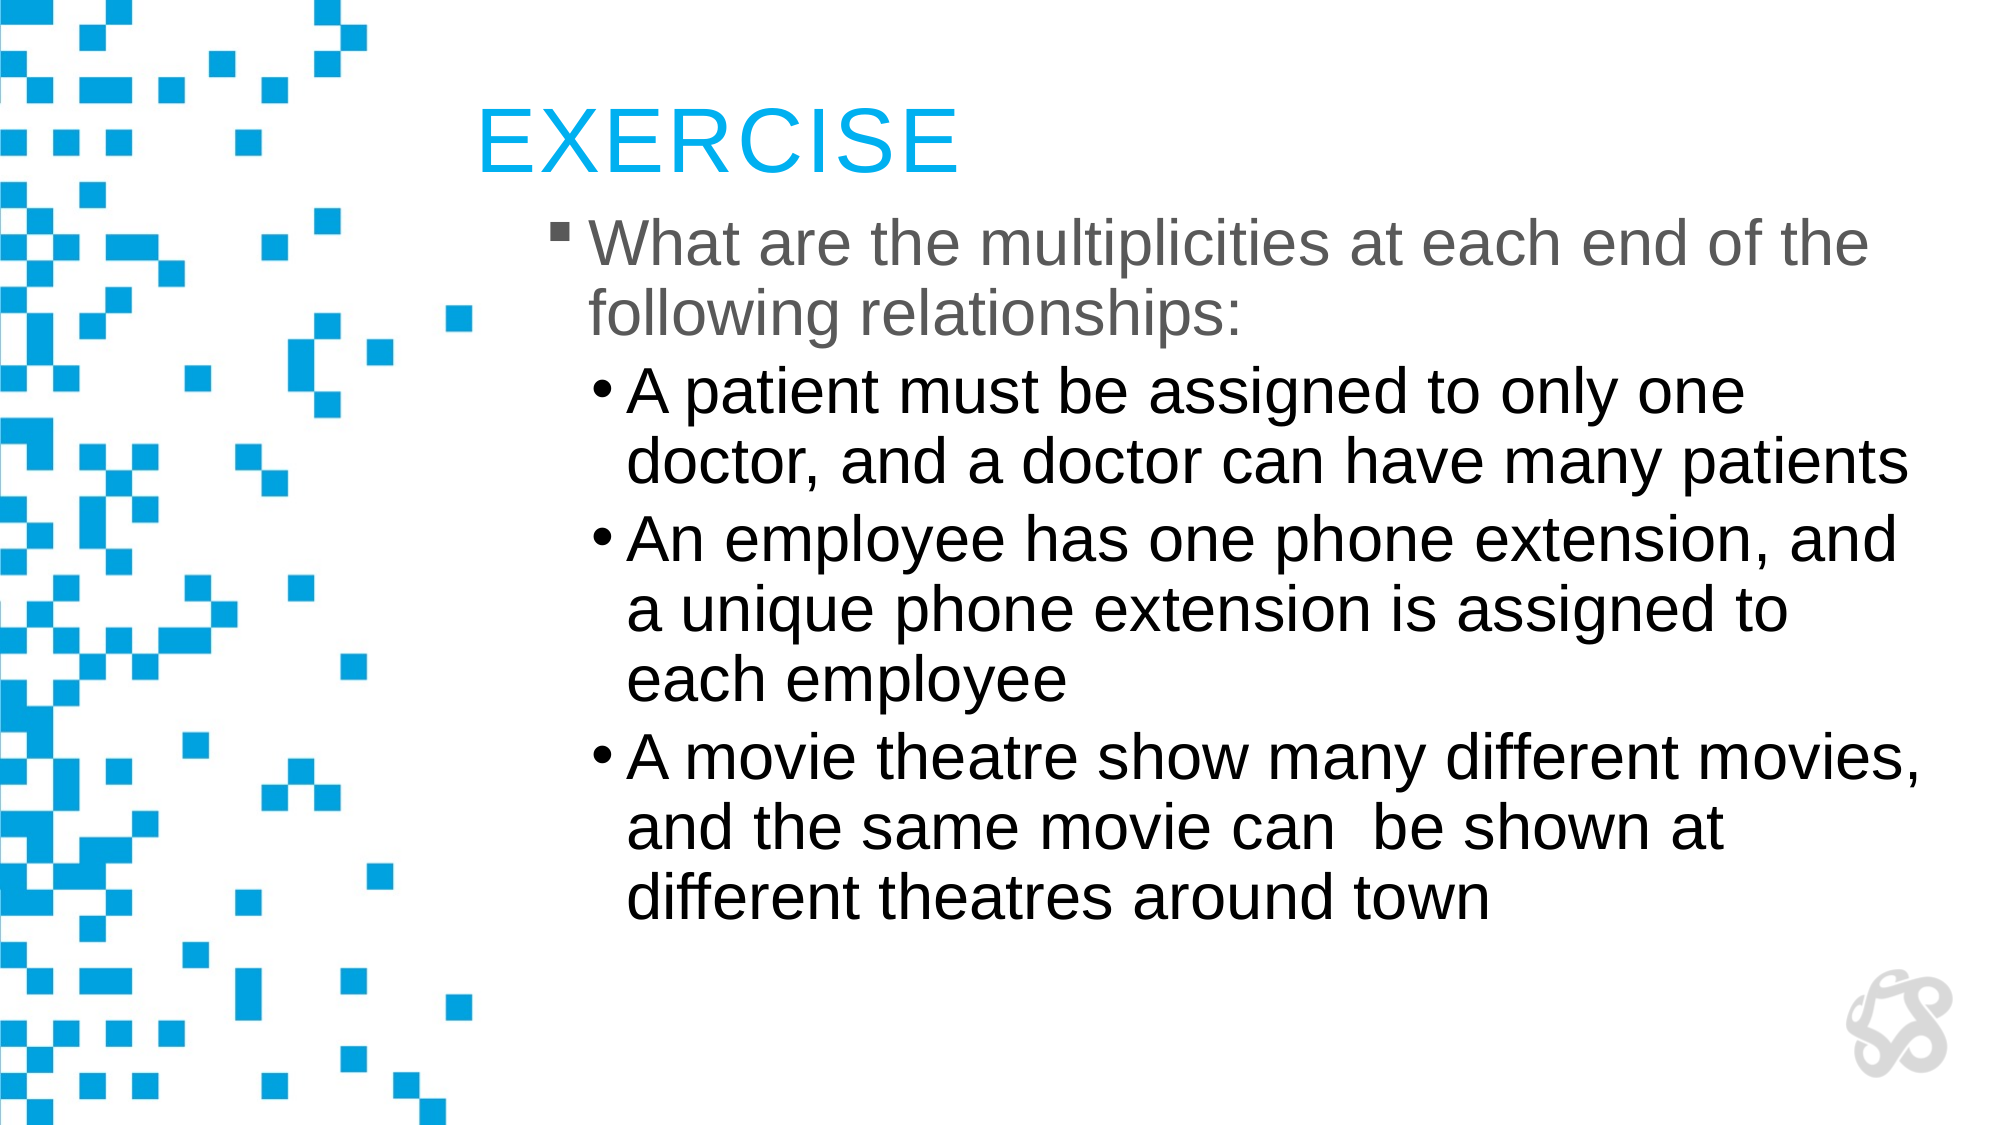

# Exercise
What are the multiplicities at each end of the following relationships:
A patient must be assigned to only one doctor, and a doctor can have many patients
An employee has one phone extension, and a unique phone extension is assigned to each employee
A movie theatre show many different movies, and the same movie can  be shown at different theatres around town